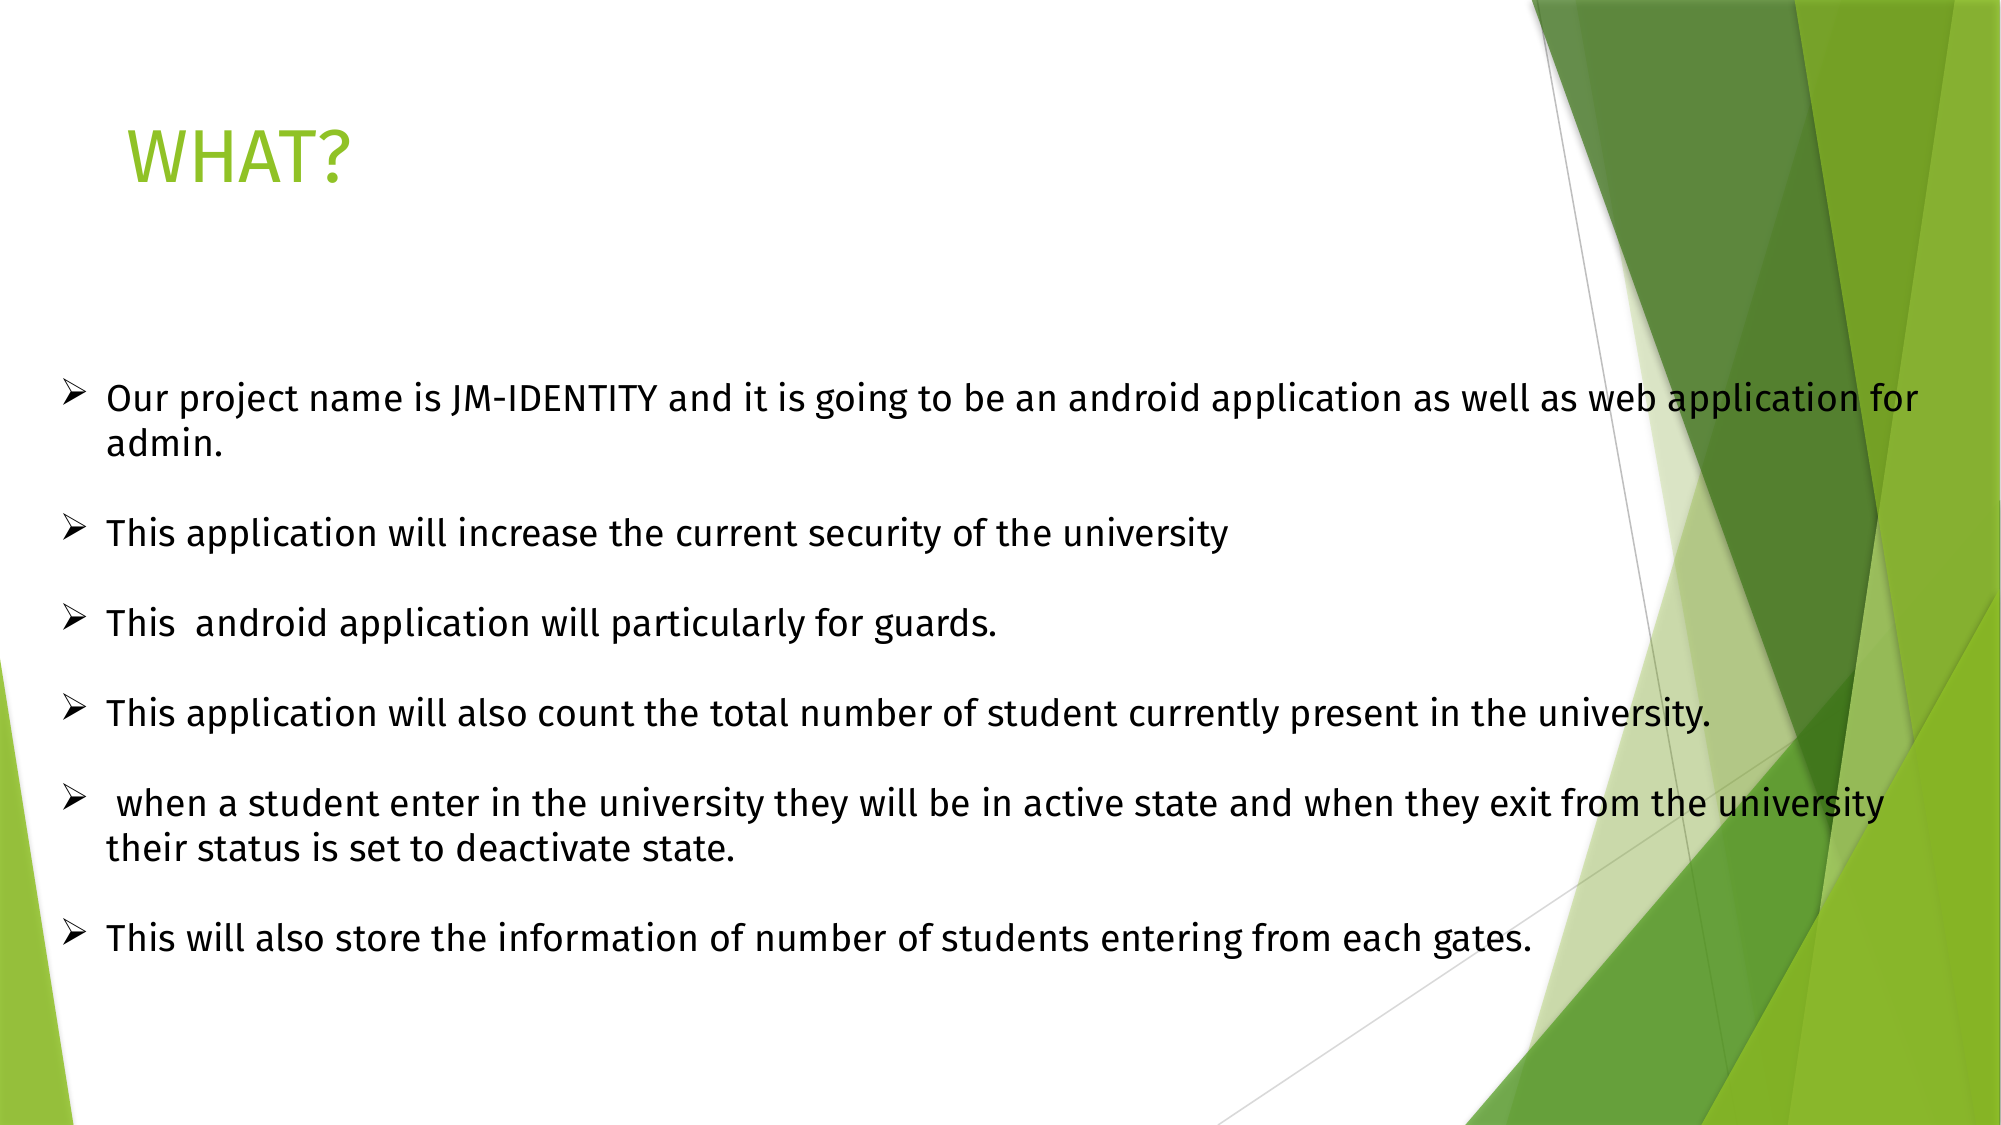

# WHAT?
Our project name is JM-IDENTITY and it is going to be an android application as well as web application for admin.

This application will increase the current security of the university

This  android application will particularly for guards.

This application will also count the total number of student currently present in the university.

 when a student enter in the university they will be in active state and when they exit from the university their status is set to deactivate state.

This will also store the information of number of students entering from each gates.